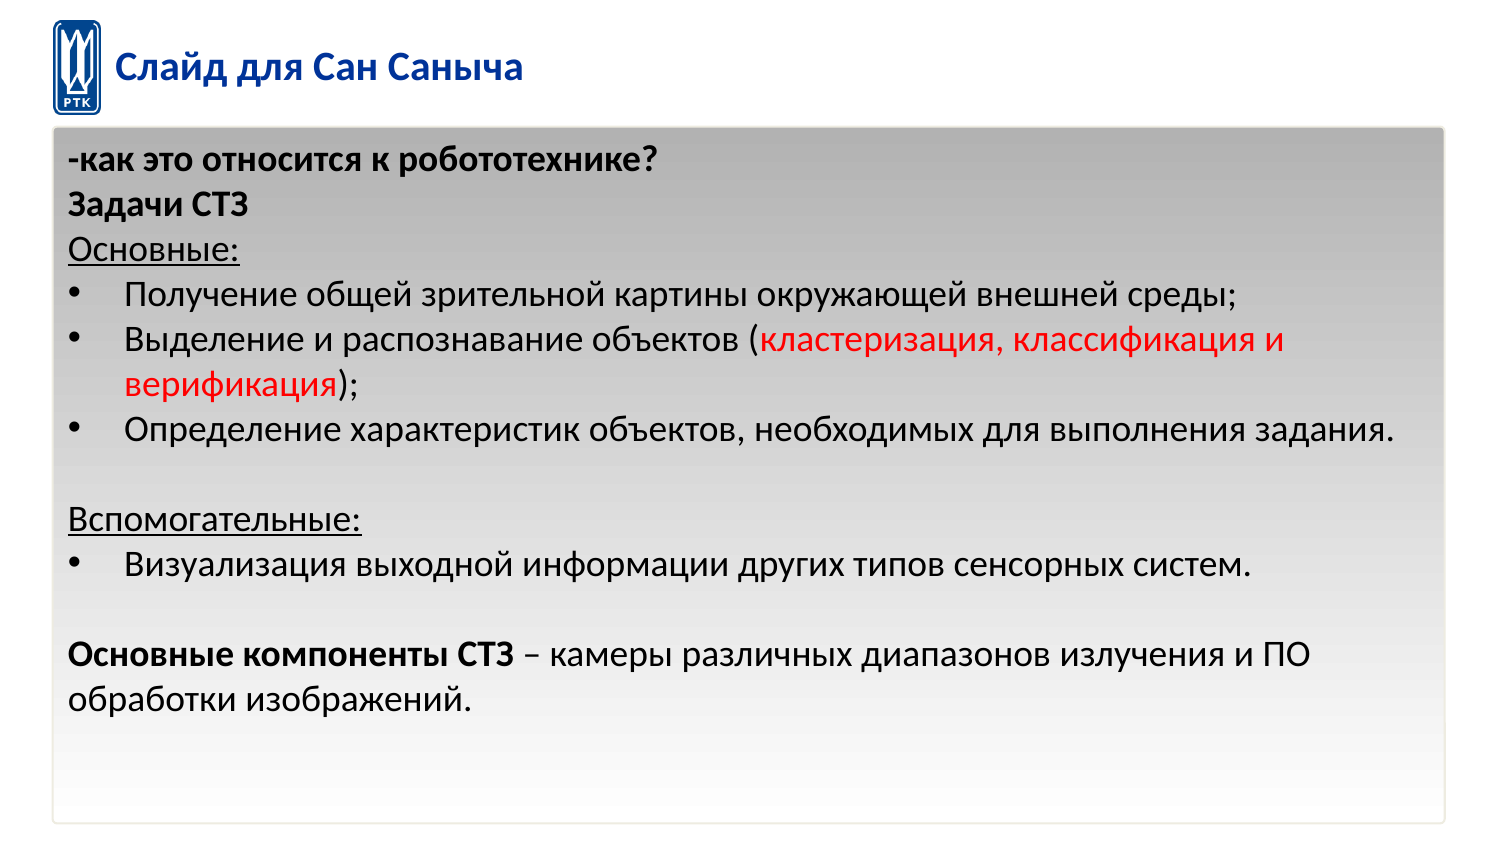

# Слайд для Сан Саныча
-как это относится к робототехнике?
Задачи СТЗ
Основные:
Получение общей зрительной картины окружающей внешней среды;
Выделение и распознавание объектов (кластеризация, классификация и верификация);
Определение характеристик объектов, необходимых для выполнения задания.

Вспомогательные:
Визуализация выходной информации других типов сенсорных систем.

Основные компоненты СТЗ – камеры различных диапазонов излучения и ПО обработки изображений.